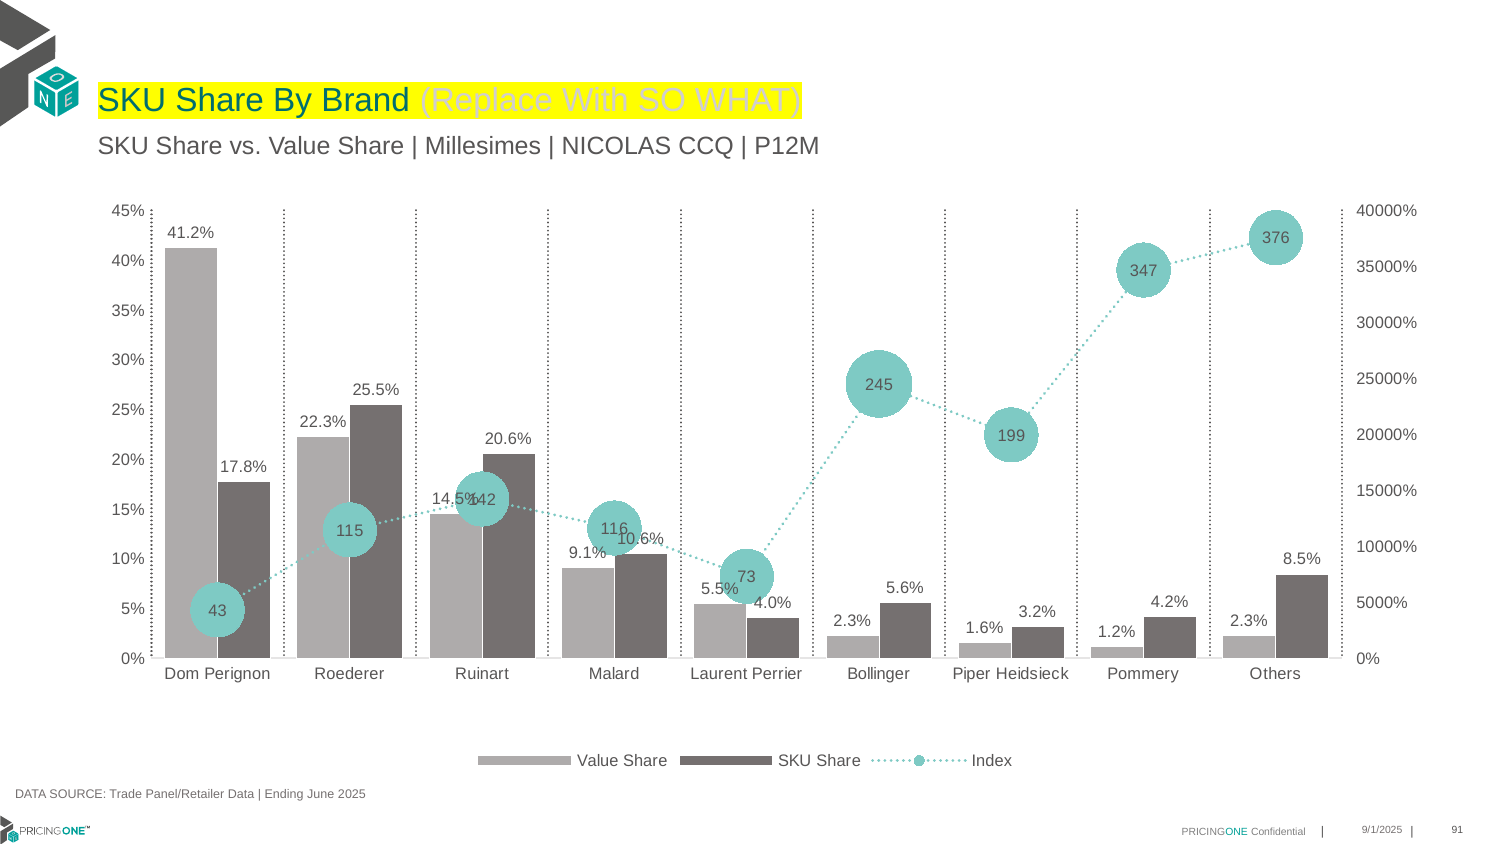

# SKU Share By Brand (Replace With SO WHAT)
SKU Share vs. Value Share | Millesimes | NICOLAS CCQ | P12M

### Chart

| Category | Value Share | SKU Share | Index |
|---|---|---|---|
| Dom Perignon | 0.4124246157836716 | 0.1778169014084507 | 43.1150068650899 |
| Roederer | 0.22285627823530682 | 0.25528169014084506 | 114.54992076610975 |
| Ruinart | 0.14488900417180037 | 0.20598591549295772 | 142.16808009026857 |
| Malard | 0.09087175496617167 | 0.1056338028169014 | 116.244924351054 |
| Laurent Perrier | 0.05537902859736723 | 0.04049295774647887 | 73.11966058646962 |
| Bollinger | 0.02299894083825087 | 0.05633802816901408 | 244.95922905856187 |
| Piper Heidsieck | 0.015887426236949616 | 0.031690140845070415 | 199.4668008048289 |
| Pommery | 0.01219116788794501 | 0.04225352112676056 | 346.59124962541205 |
| Others | 0.0225017832825368 | 0.08450704225352113 | 375.55708893128224 |
DATA SOURCE: Trade Panel/Retailer Data | Ending June 2025

9/1/2025
91